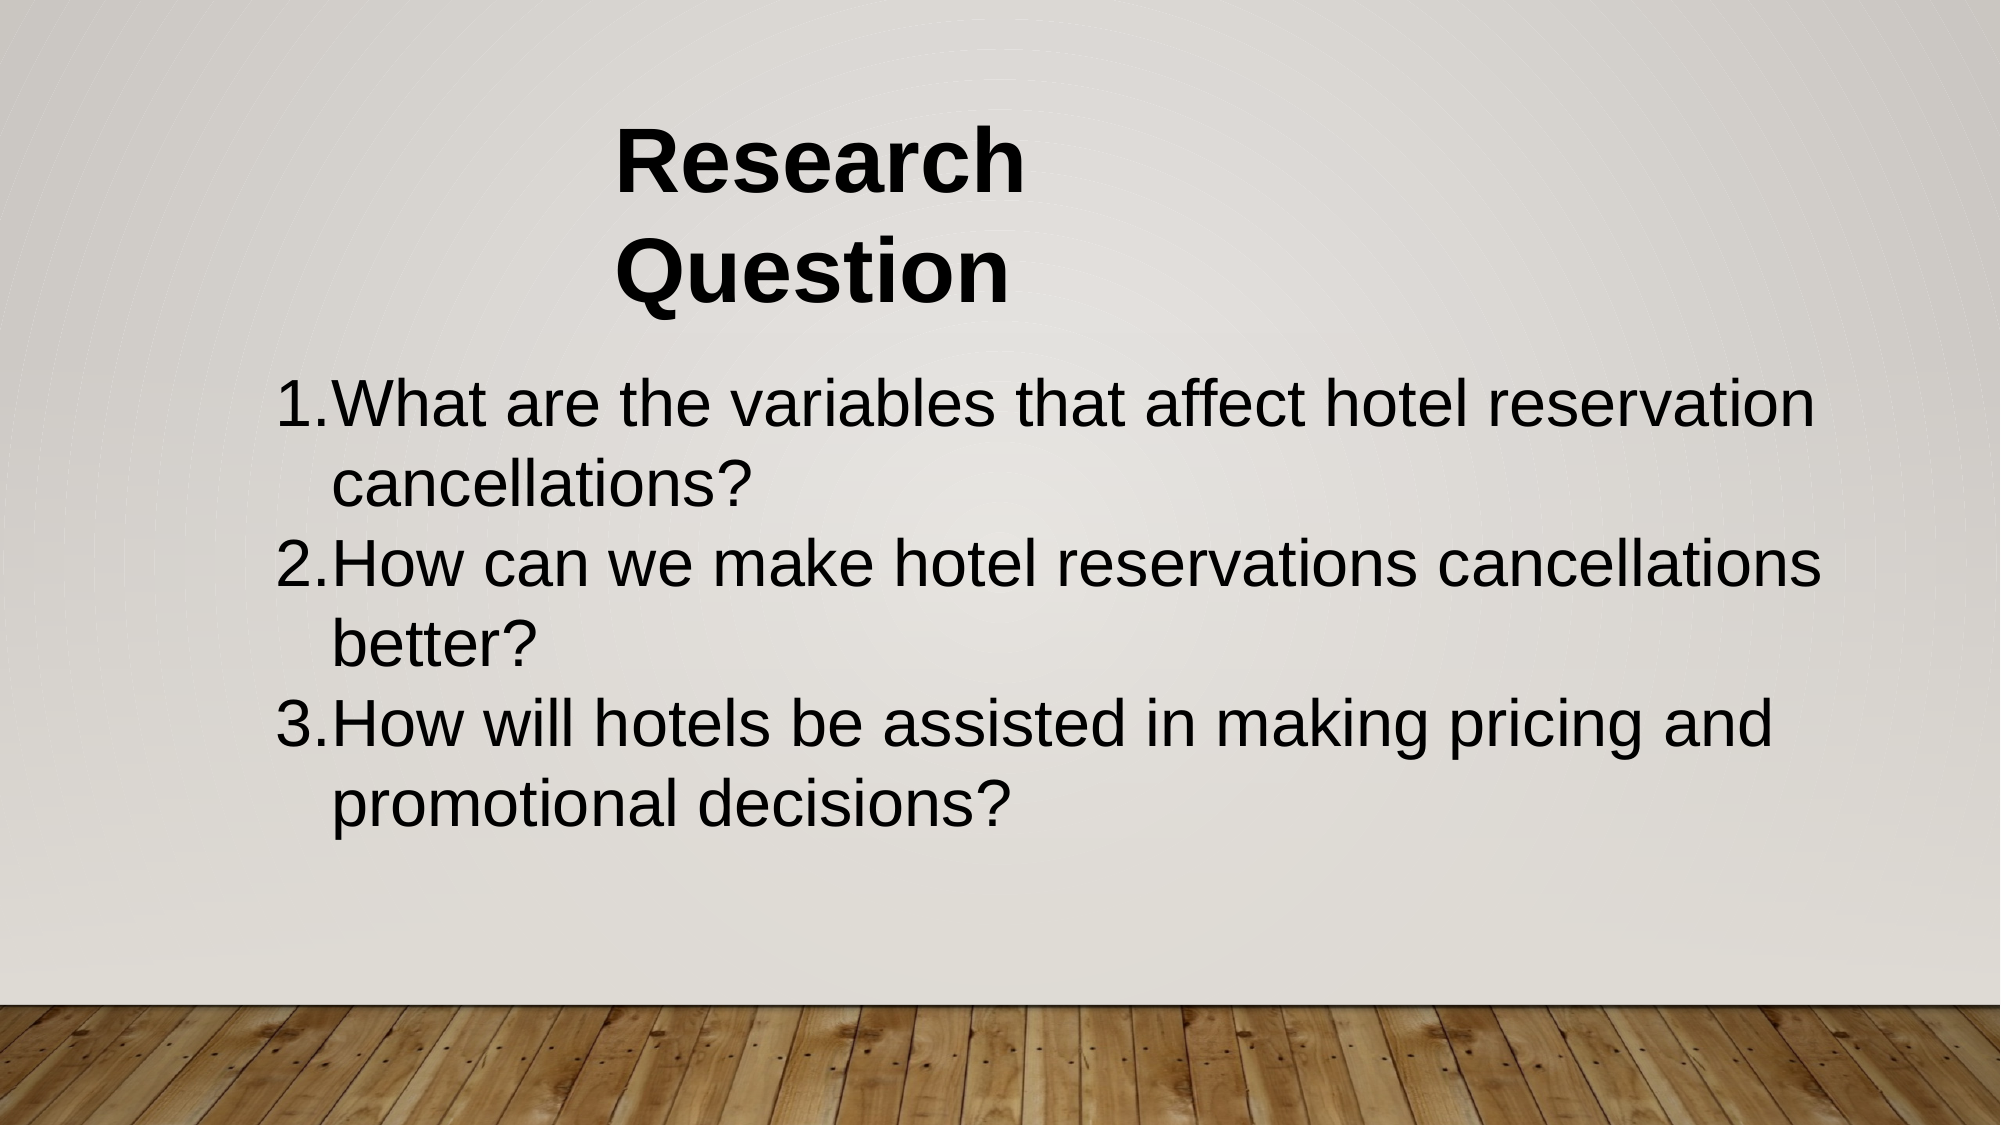

Research Question
What are the variables that affect hotel reservation cancellations?
How can we make hotel reservations cancellations better?
How will hotels be assisted in making pricing and promotional decisions?